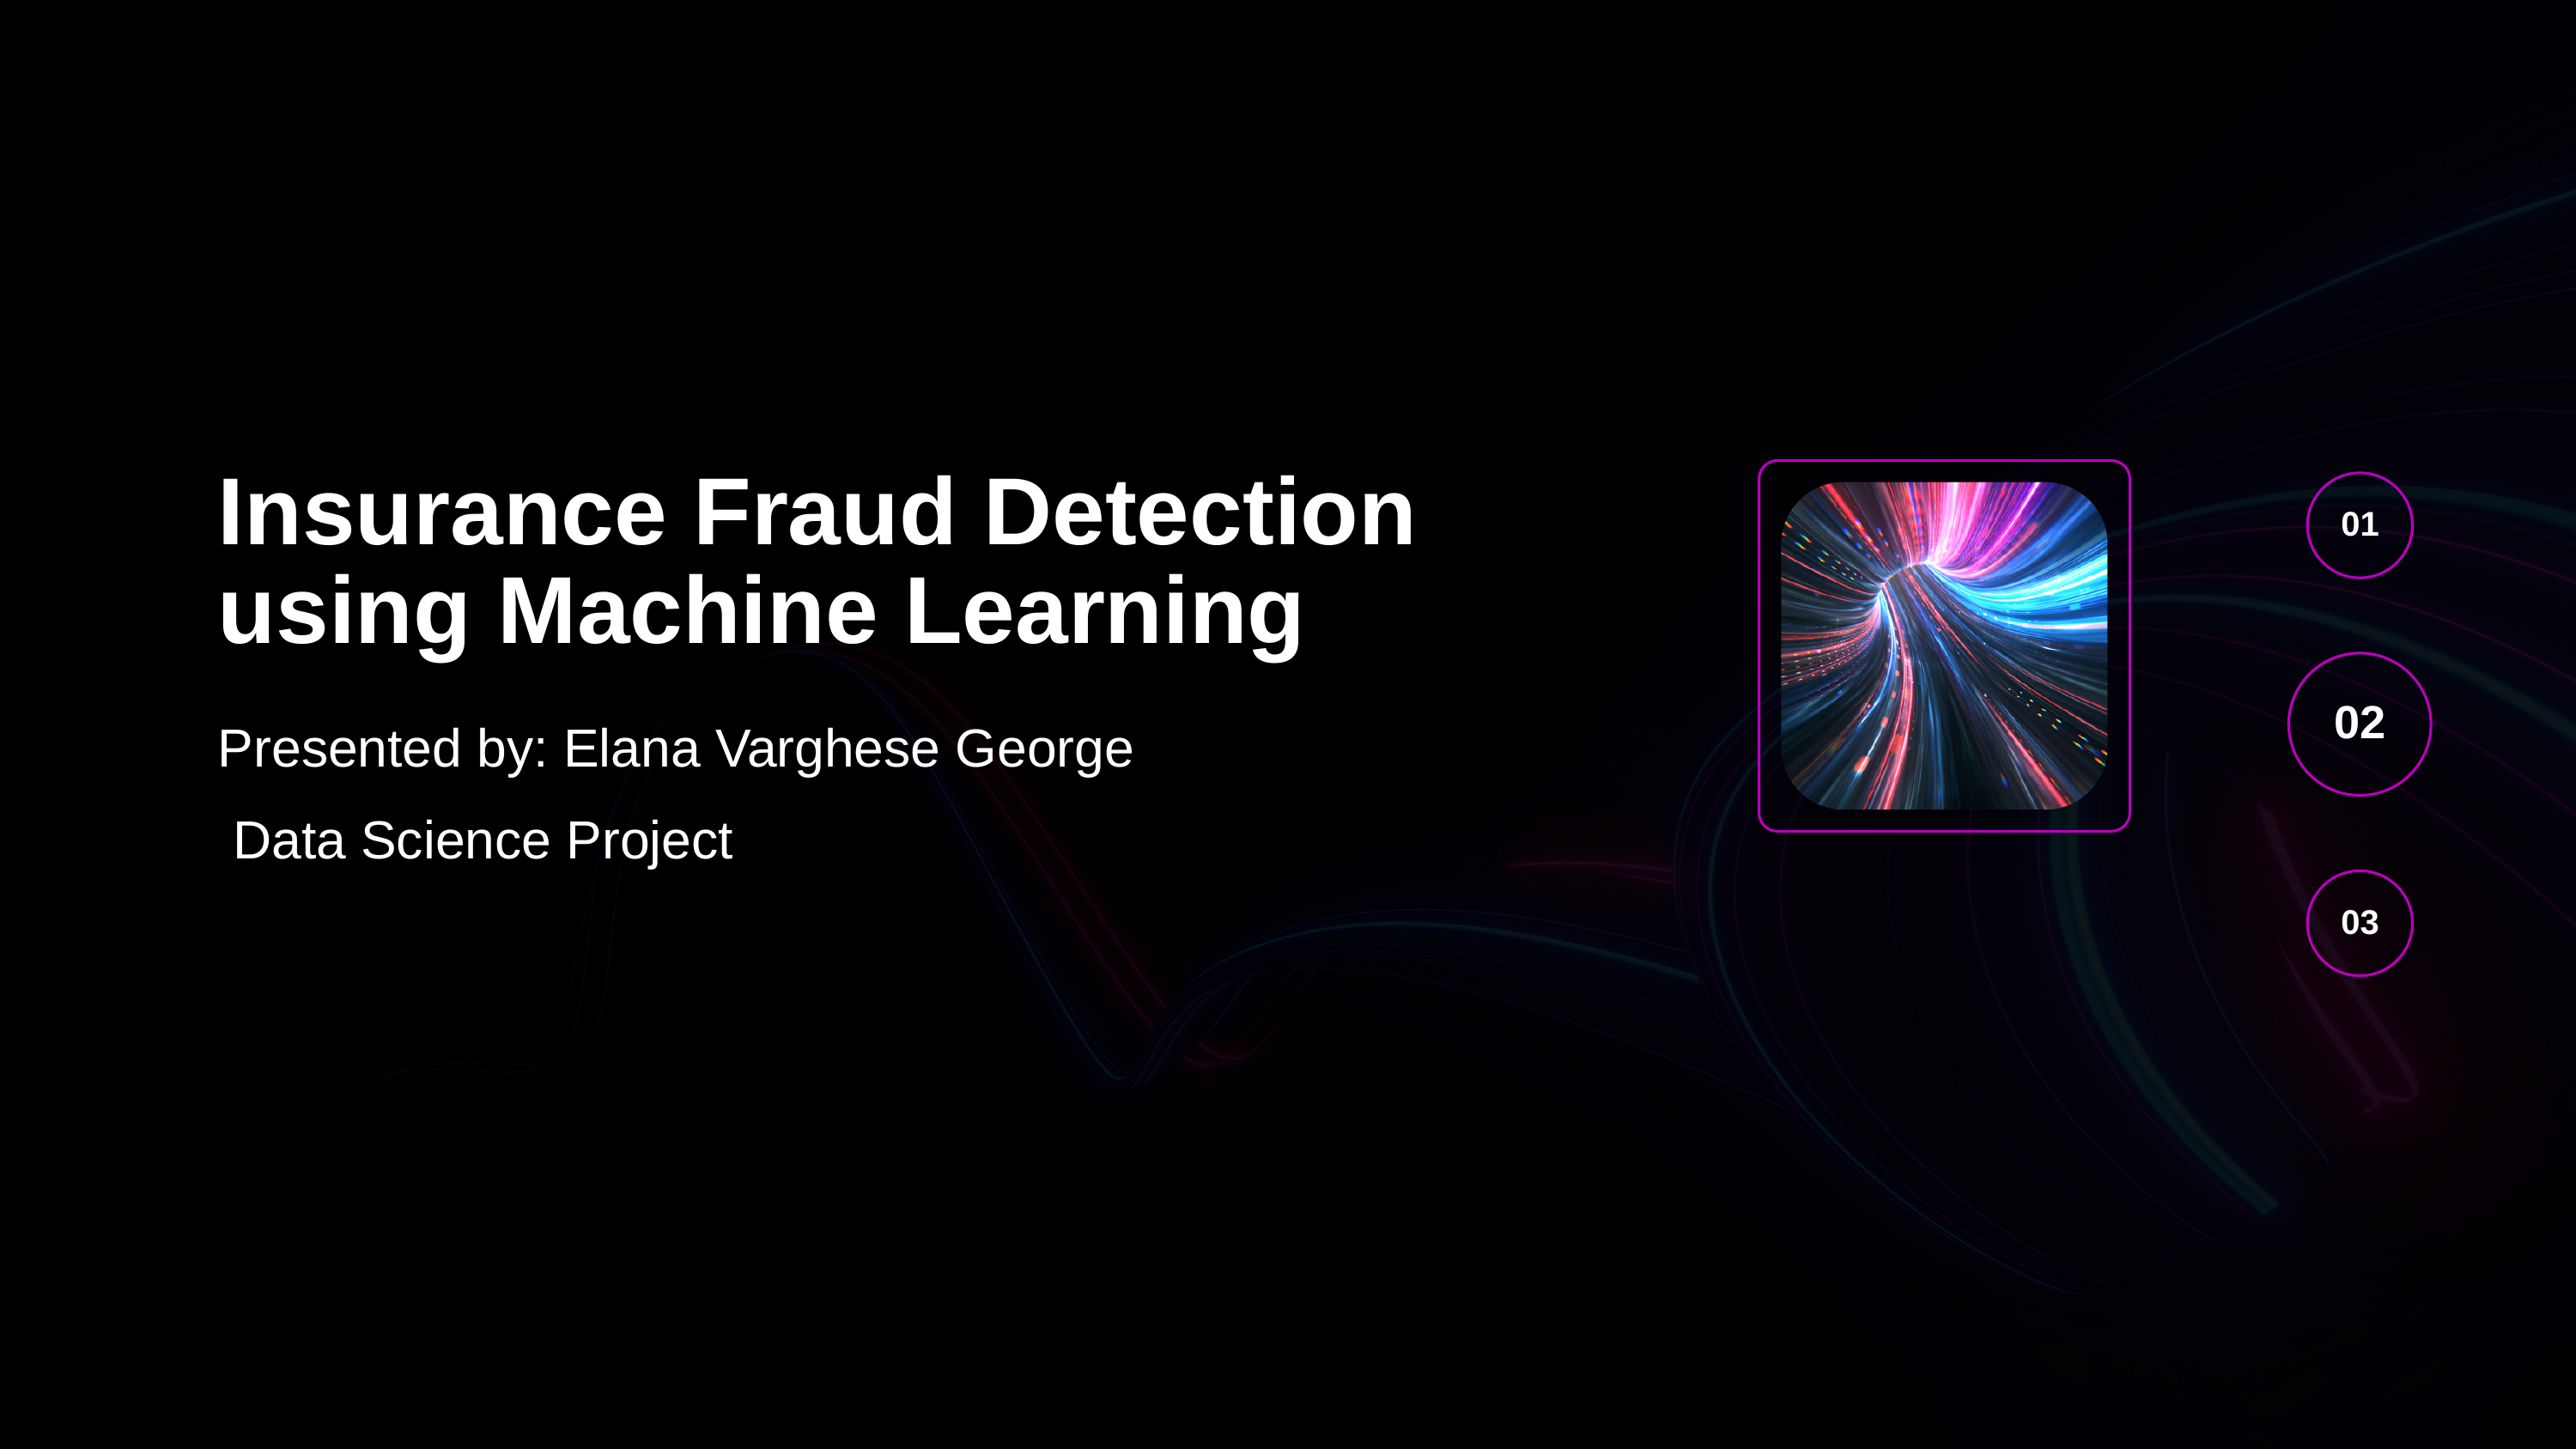

Insurance Fraud Detection using Machine Learning

01

Presented by: Elana Varghese George
 Data Science Project
02

03